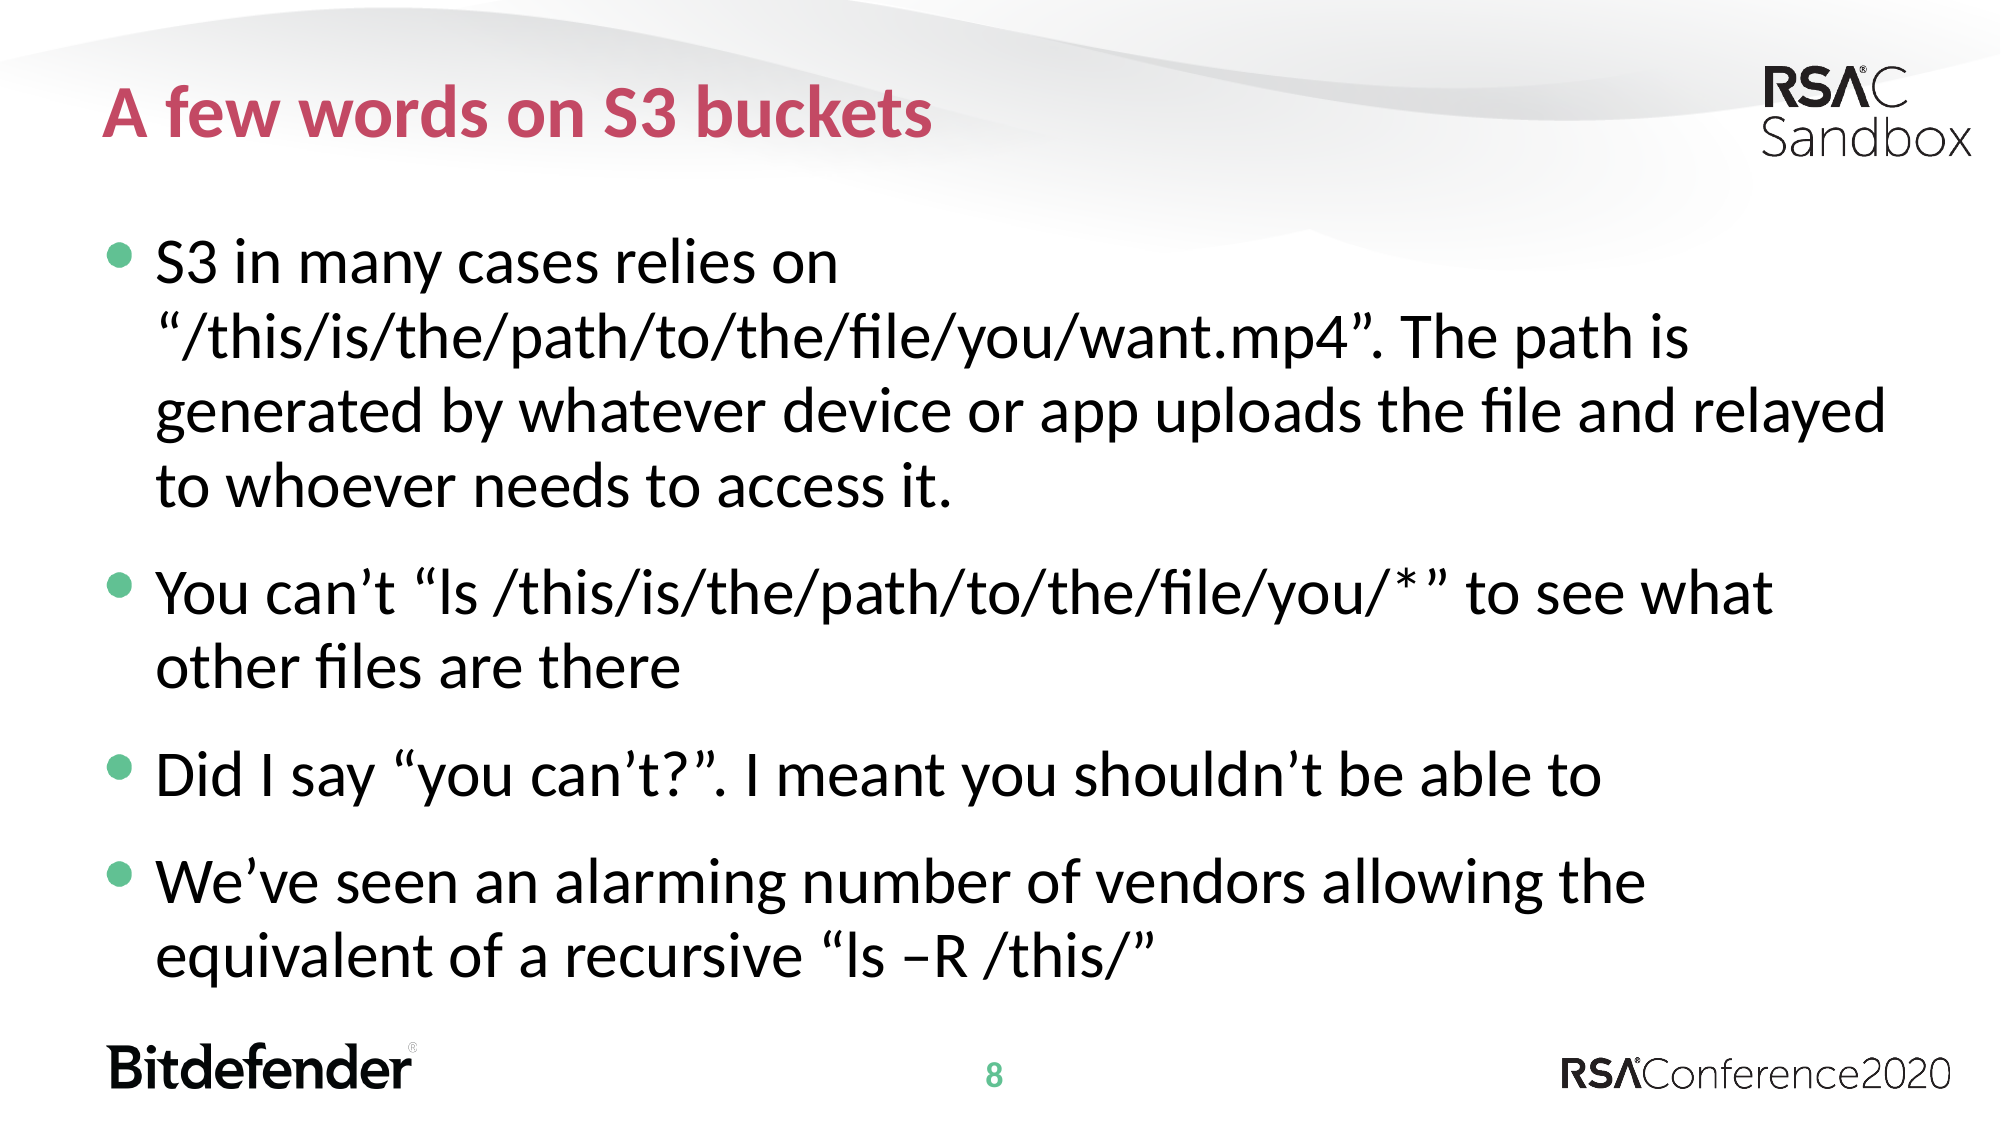

# A few words on S3 buckets
S3 in many cases relies on “/this/is/the/path/to/the/file/you/want.mp4”. The path is generated by whatever device or app uploads the file and relayed to whoever needs to access it.
You can’t “ls /this/is/the/path/to/the/file/you/*” to see what other files are there
Did I say “you can’t?”. I meant you shouldn’t be able to
We’ve seen an alarming number of vendors allowing the equivalent of a recursive “ls –R /this/”
8